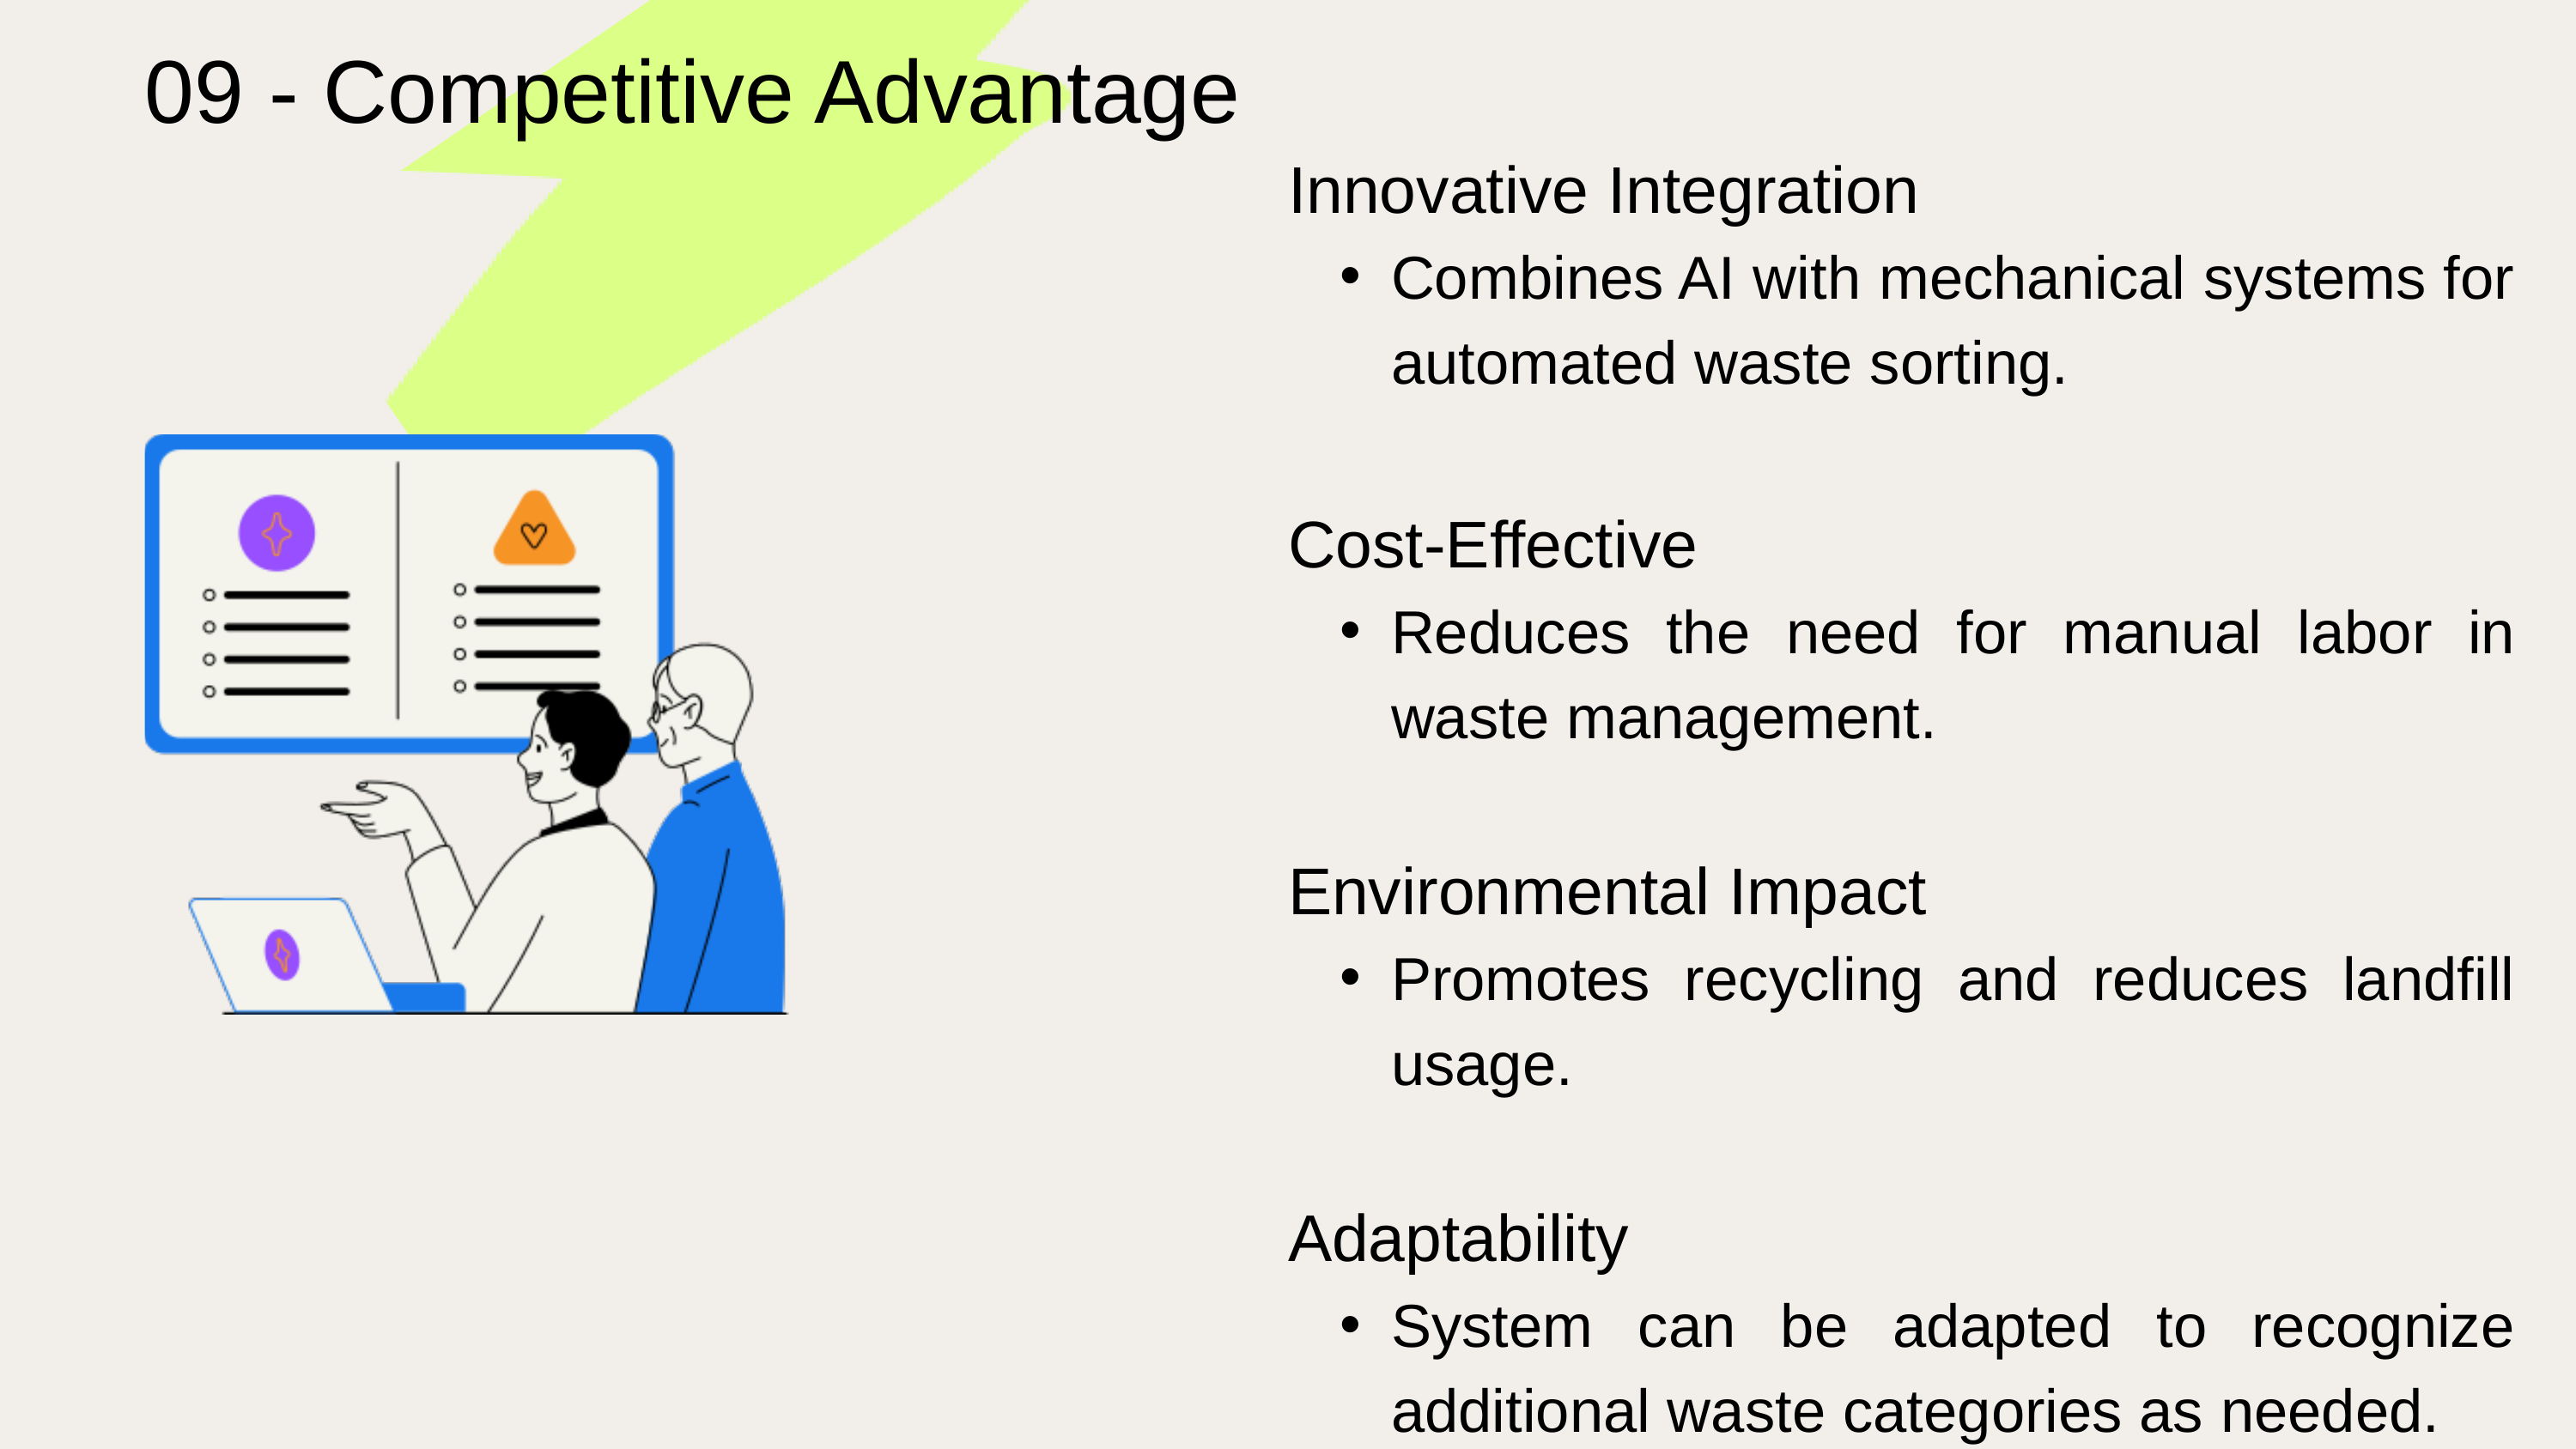

09 - Competitive Advantage
Innovative Integration
Combines AI with mechanical systems for automated waste sorting.

Cost-Effective
Reduces the need for manual labor in waste management.

Environmental Impact
Promotes recycling and reduces landfill usage.

Adaptability
System can be adapted to recognize additional waste categories as needed.